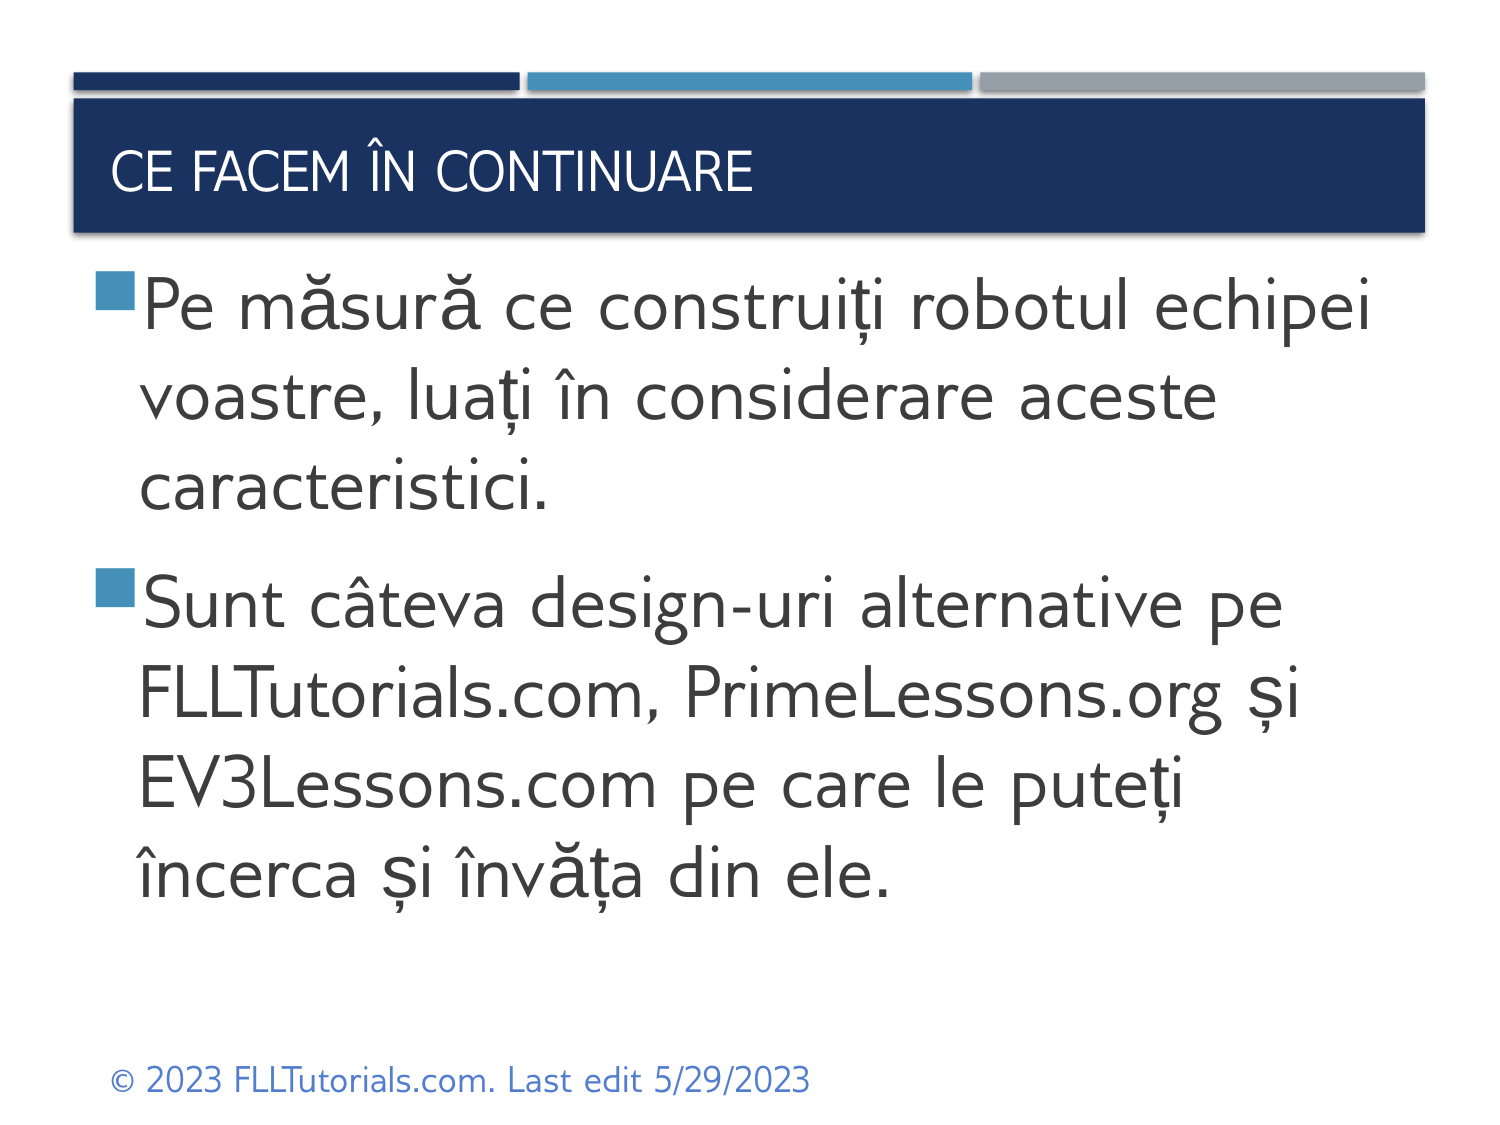

# Ce facem în continuare
Pe măsură ce construiți robotul echipei voastre, luați în considerare aceste caracteristici.
Sunt câteva design-uri alternative pe FLLTutorials.com, PrimeLessons.org și EV3Lessons.com pe care le puteți încerca și învăța din ele.
© 2023 FLLTutorials.com. Last edit 5/29/2023